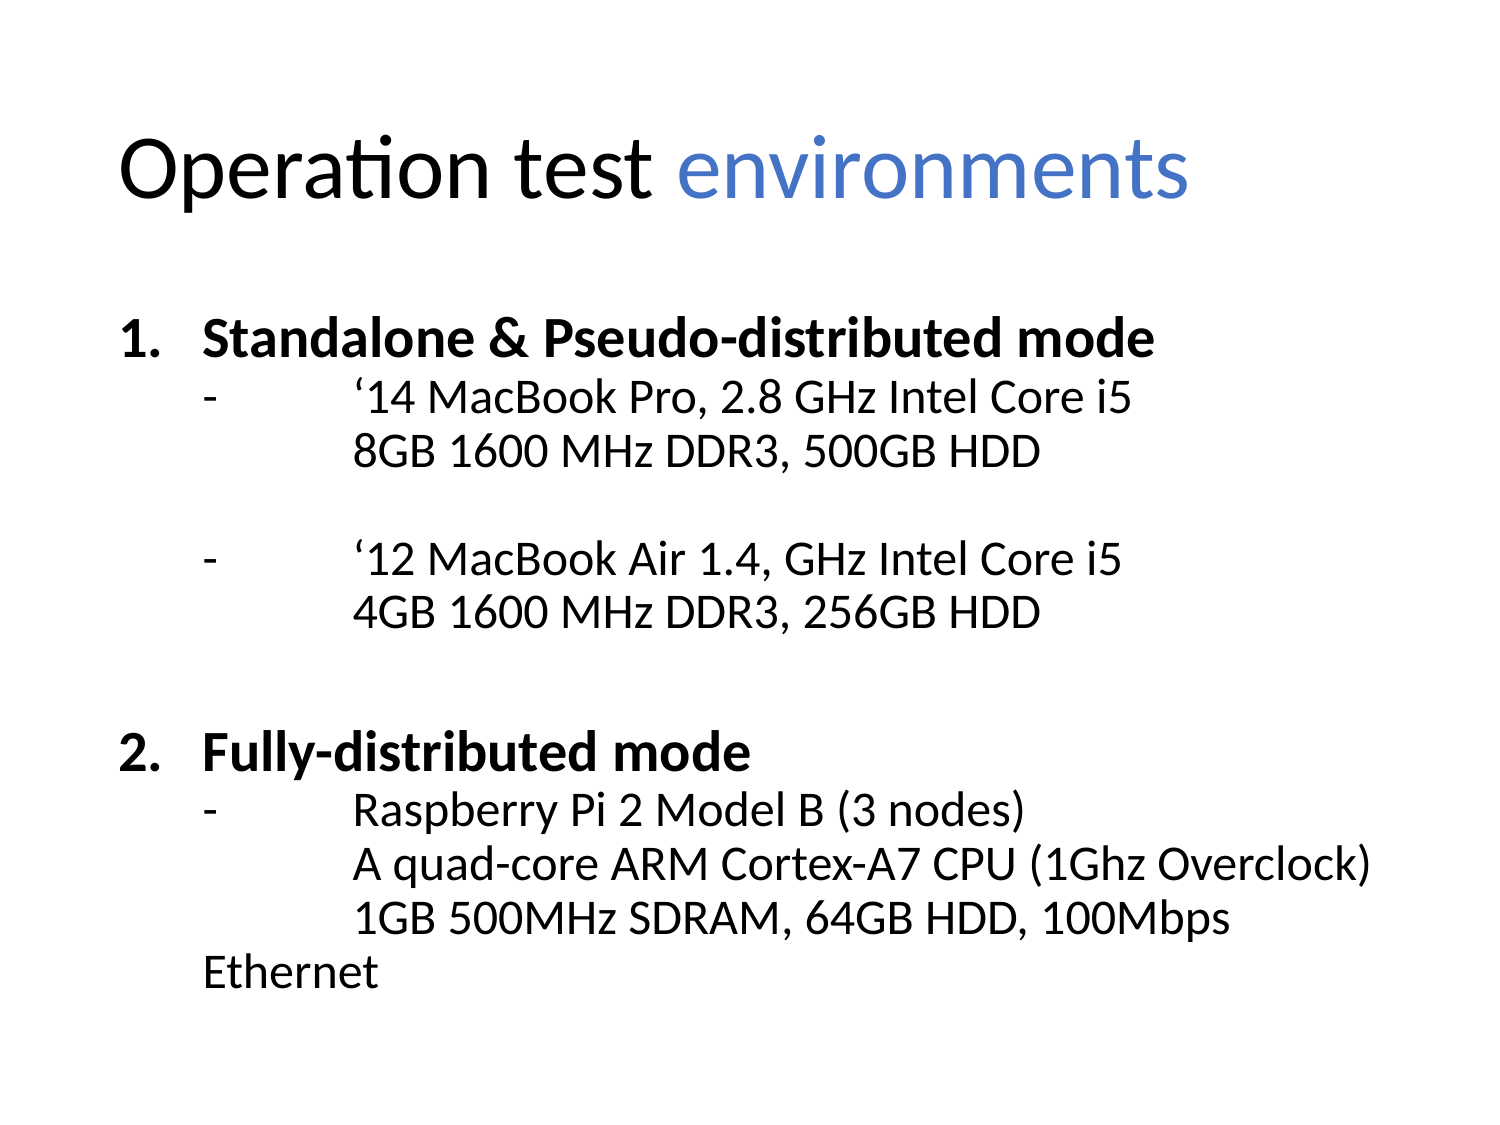

# Operation test environments
Standalone & Pseudo-distributed mode
- 	‘14 MacBook Pro, 2.8 GHz Intel Core i5
  	8GB 1600 MHz DDR3, 500GB HDD
- 	‘12 MacBook Air 1.4, GHz Intel Core i5
  	4GB 1600 MHz DDR3, 256GB HDD
Fully-distributed mode
- 	Raspberry Pi 2 Model B (3 nodes)
	A quad-core ARM Cortex-A7 CPU (1Ghz Overclock)
	1GB 500MHz SDRAM, 64GB HDD, 100Mbps Ethernet